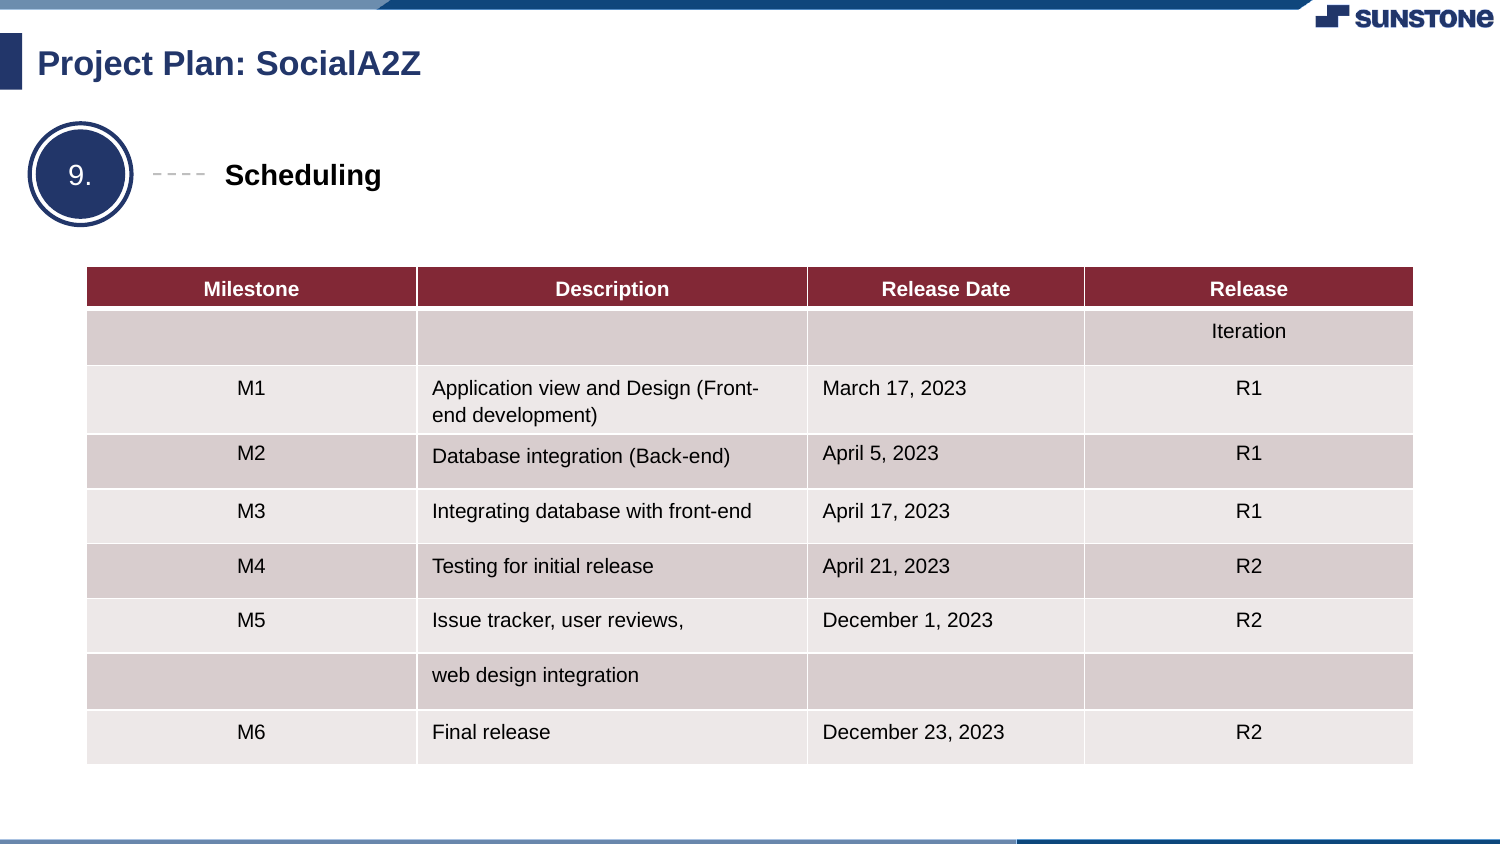

# Project Plan: SocialA2Z

9.
Scheduling
| Milestone | Description | Release Date | Release |
| --- | --- | --- | --- |
|  |  |  | Iteration |
| M1 | Application view and Design (Front-end development) | March 17, 2023 | R1 |
| M2 | Database integration (Back-end) | April 5, 2023 | R1 |
| M3 | Integrating database with front-end | April 17, 2023 | R1 |
| M4 | Testing for initial release | April 21, 2023 | R2 |
| M5 | Issue tracker, user reviews, | December 1, 2023 | R2 |
|  | web design integration |  |  |
| M6 | Final release | December 23, 2023 | R2 |